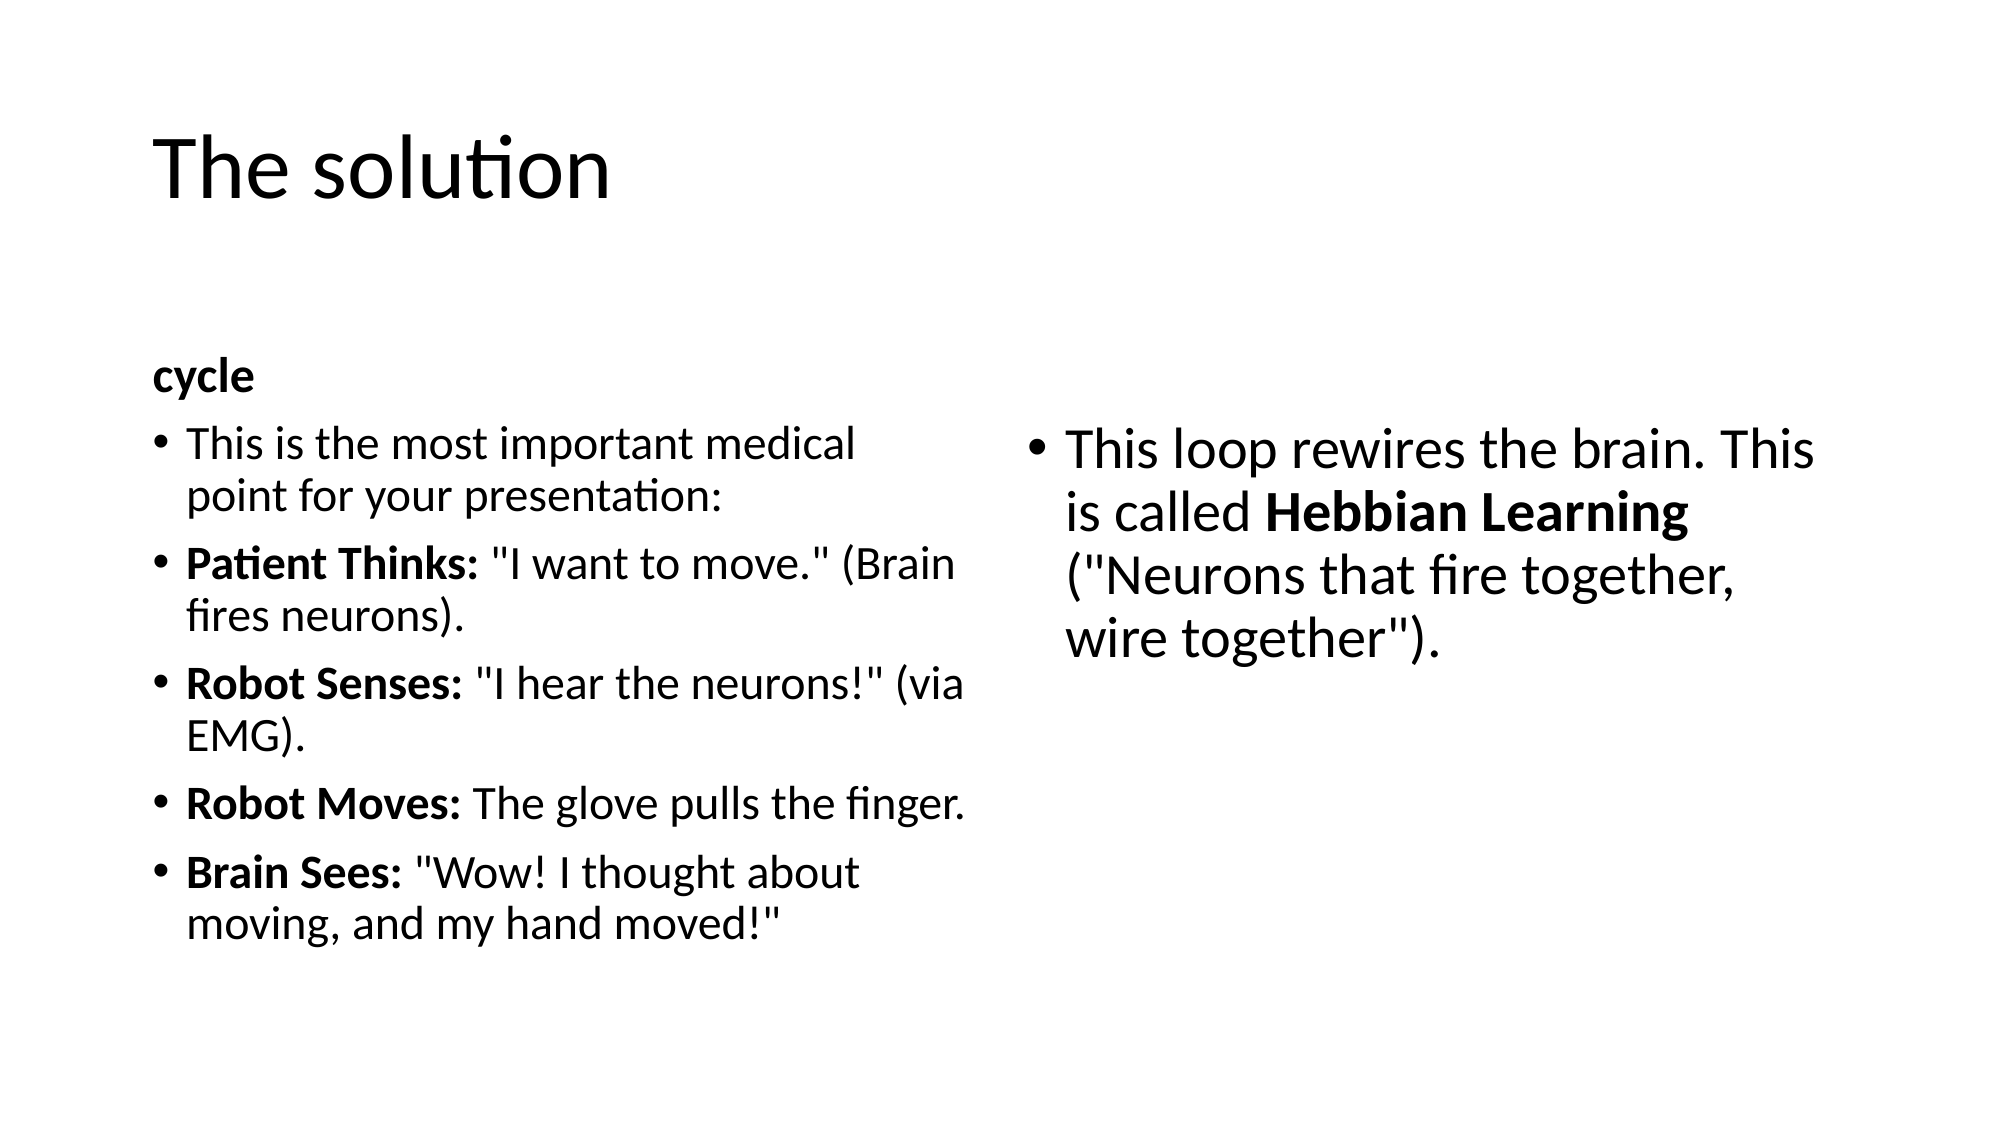

# The solution
cycle
This is the most important medical point for your presentation:
Patient Thinks: "I want to move." (Brain fires neurons).
Robot Senses: "I hear the neurons!" (via EMG).
Robot Moves: The glove pulls the finger.
Brain Sees: "Wow! I thought about moving, and my hand moved!"

This loop rewires the brain. This is called Hebbian Learning ("Neurons that fire together, wire together").